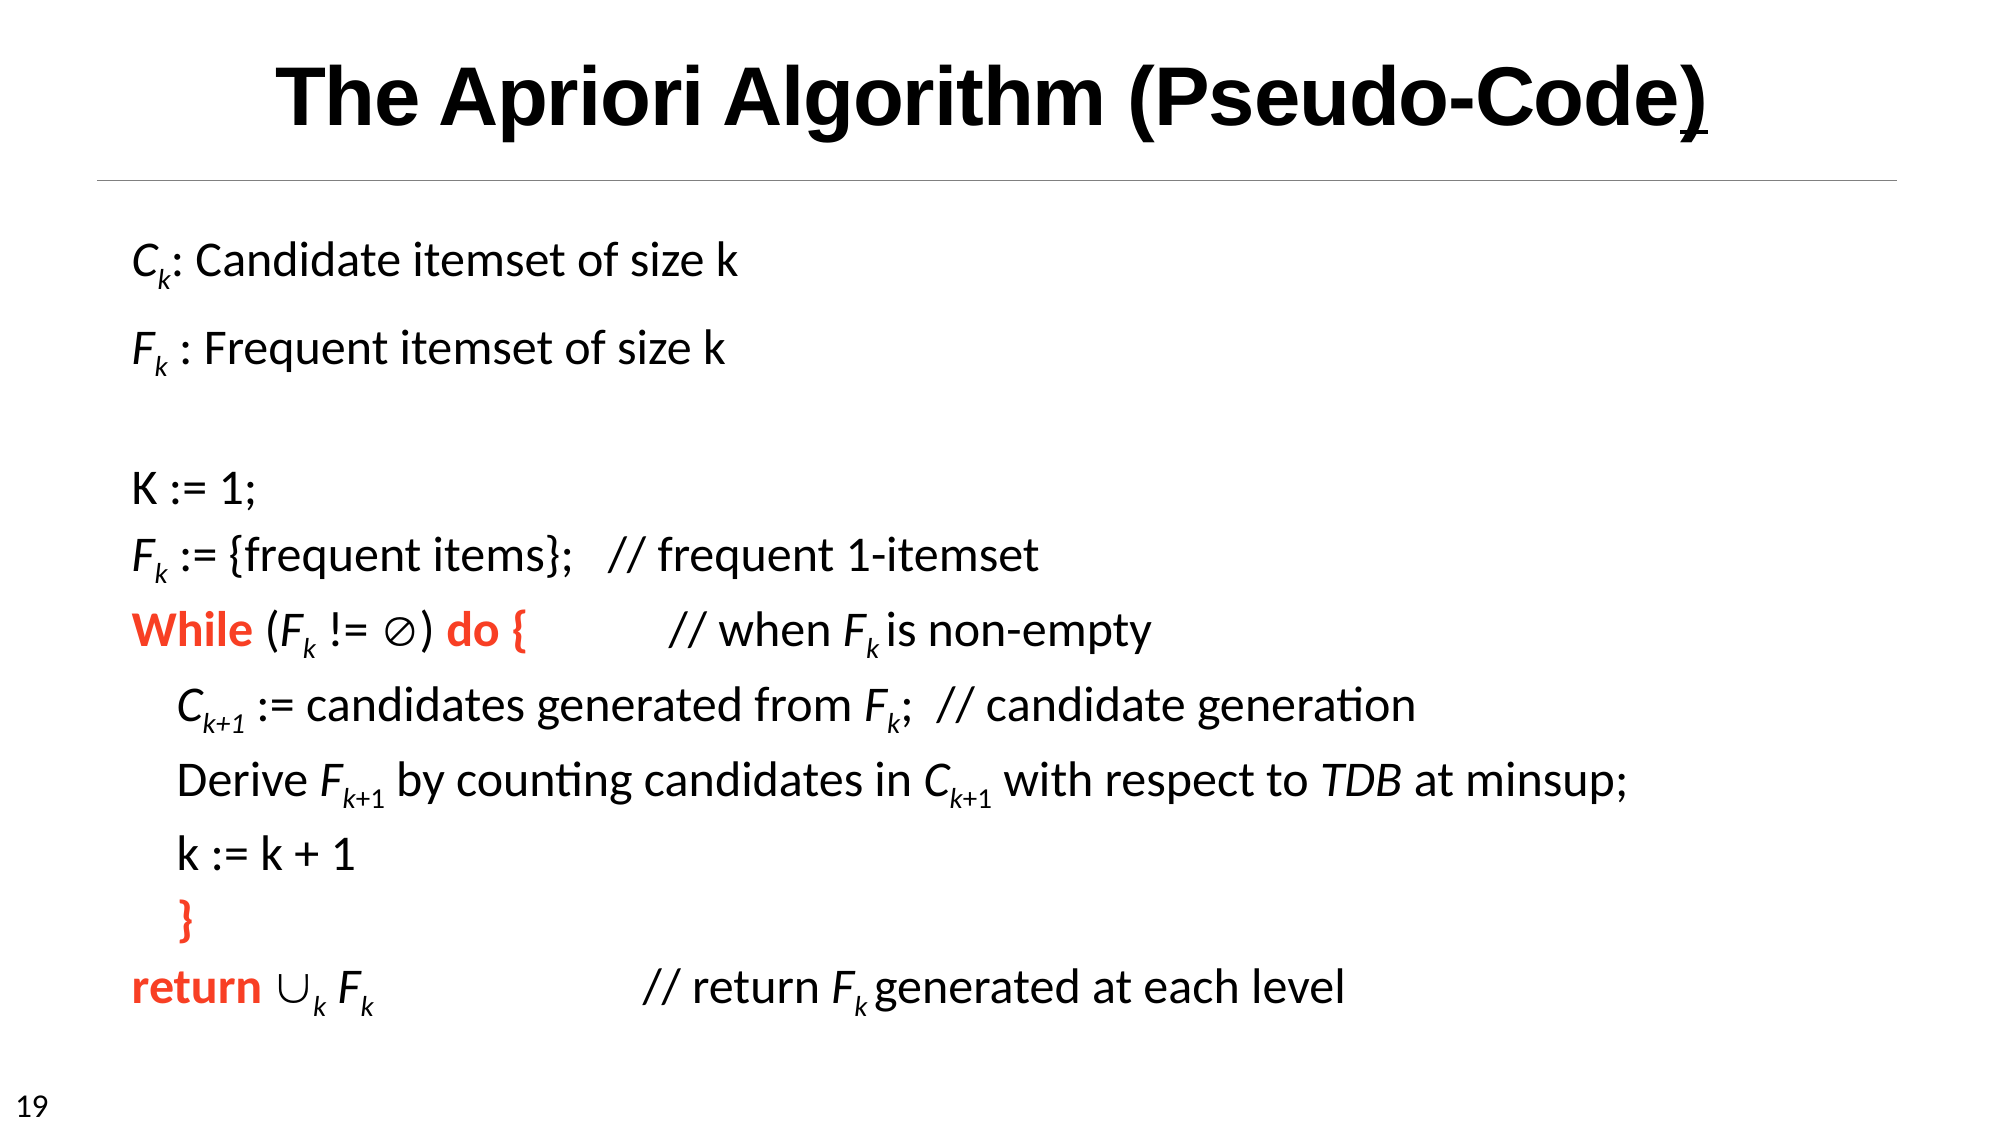

# The Apriori Algorithm (Pseudo-Code)
Ck: Candidate itemset of size k
Fk : Frequent itemset of size k

K := 1;
Fk := {frequent items};   // frequent 1-itemset
While (Fk != ∅) do {	 // when Fk is non-empty
    Ck+1 := candidates generated from Fk;  // candidate generation
    Derive Fk+1 by counting candidates in Ck+1 with respect to TDB at minsup;
    k := k + 1
    }
return ∪k Fk    	            // return Fk generated at each level